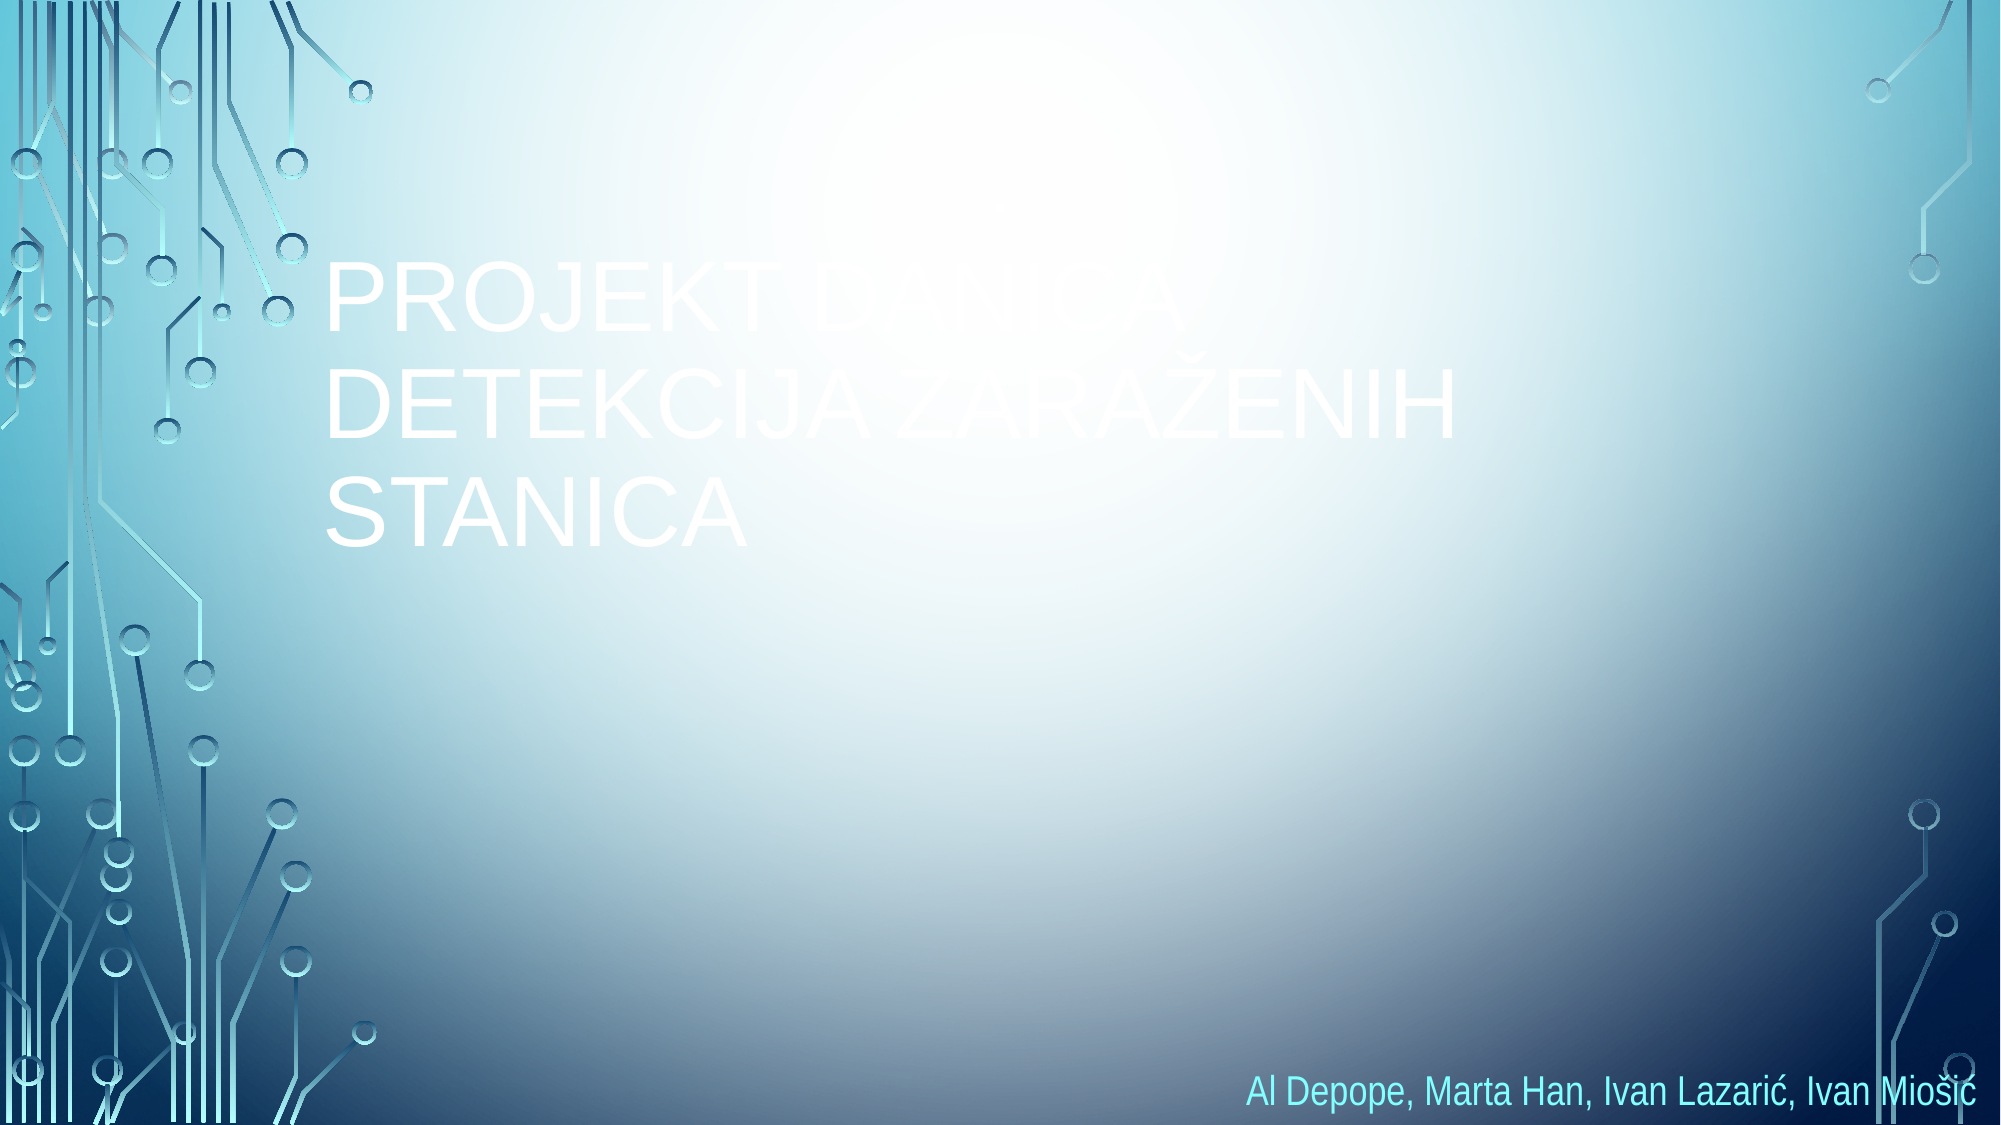

Projekt danica
detekcija zaraženih stanica
Al Depope, Marta Han, Ivan Lazarić, Ivan Miošić